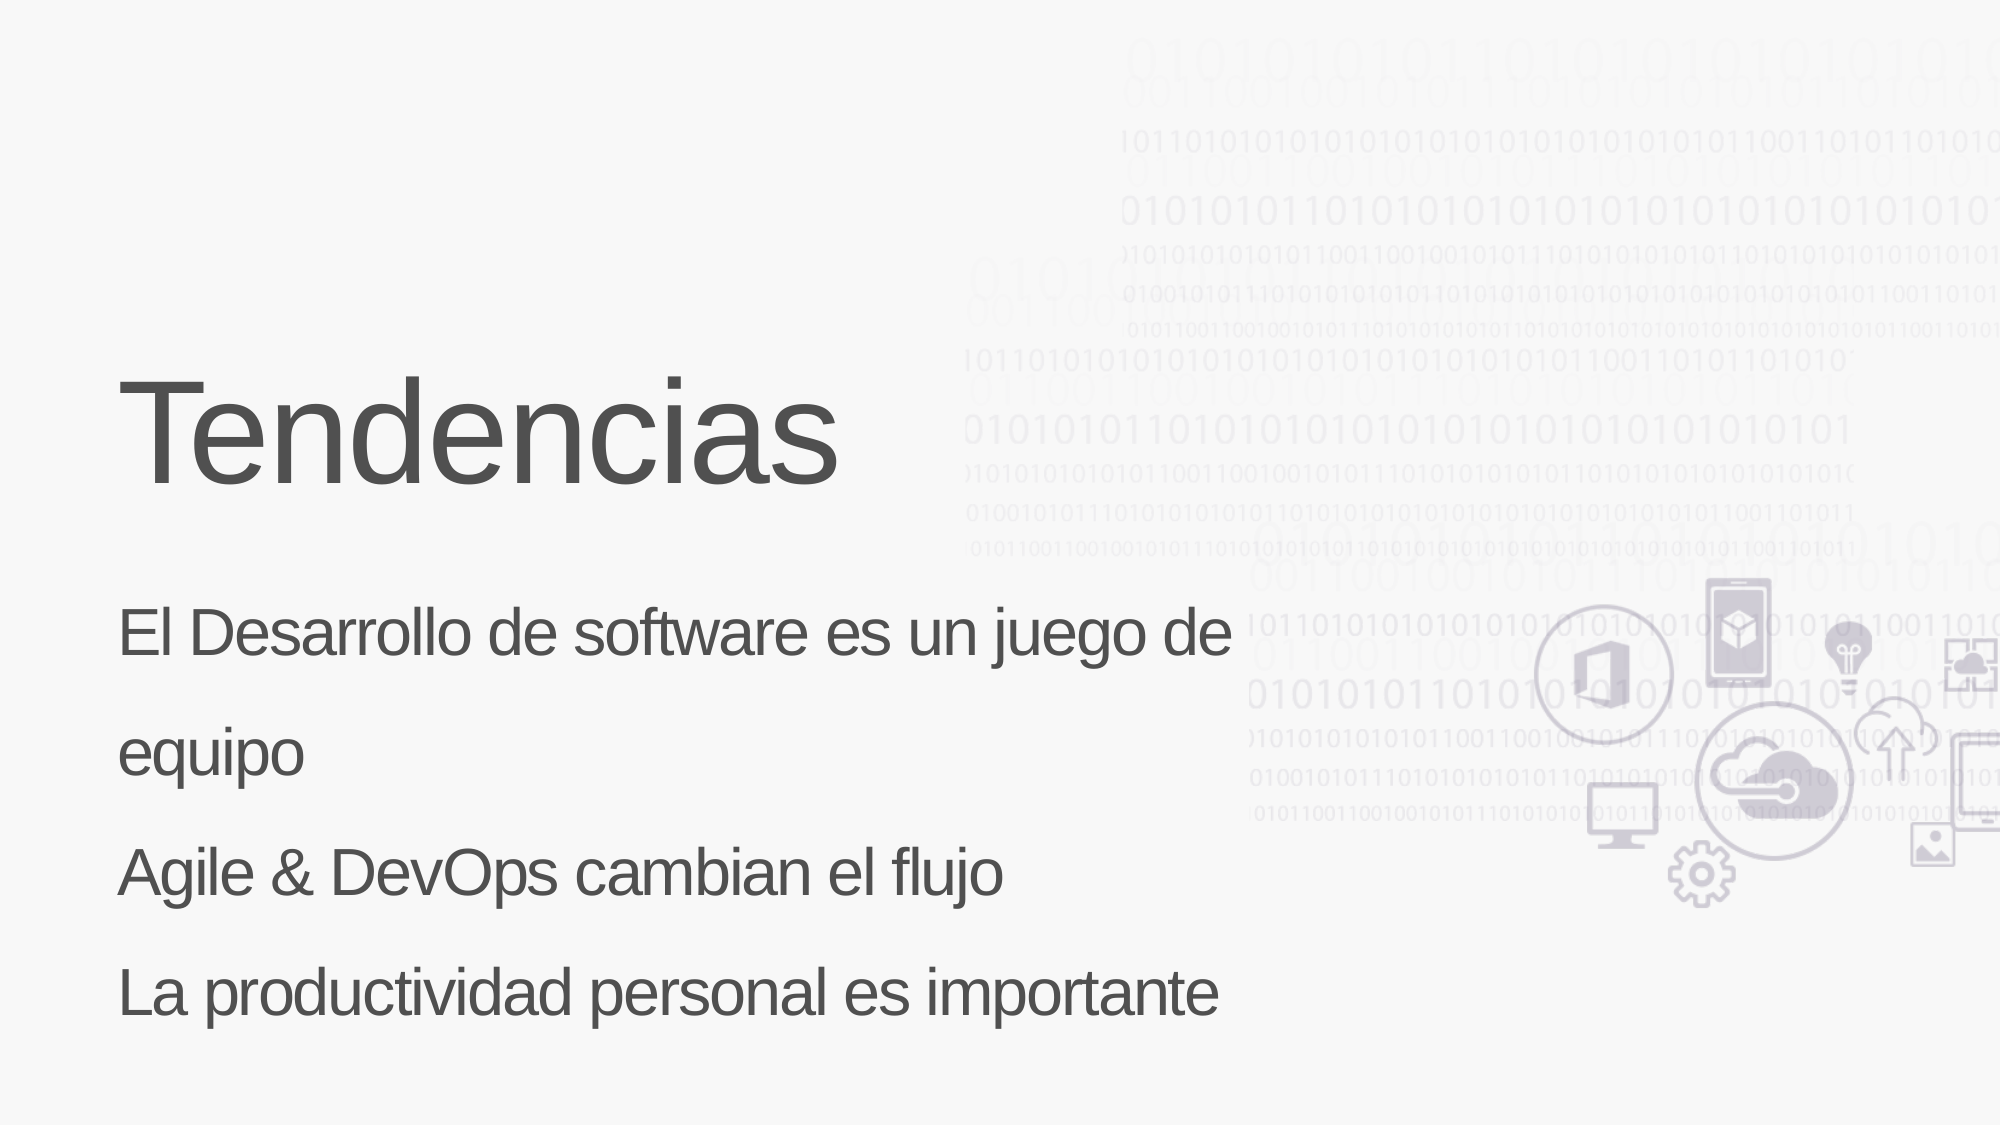

# Tendencias
El Desarrollo de software es un juego de equipo
Agile & DevOps cambian el flujo
La productividad personal es importante